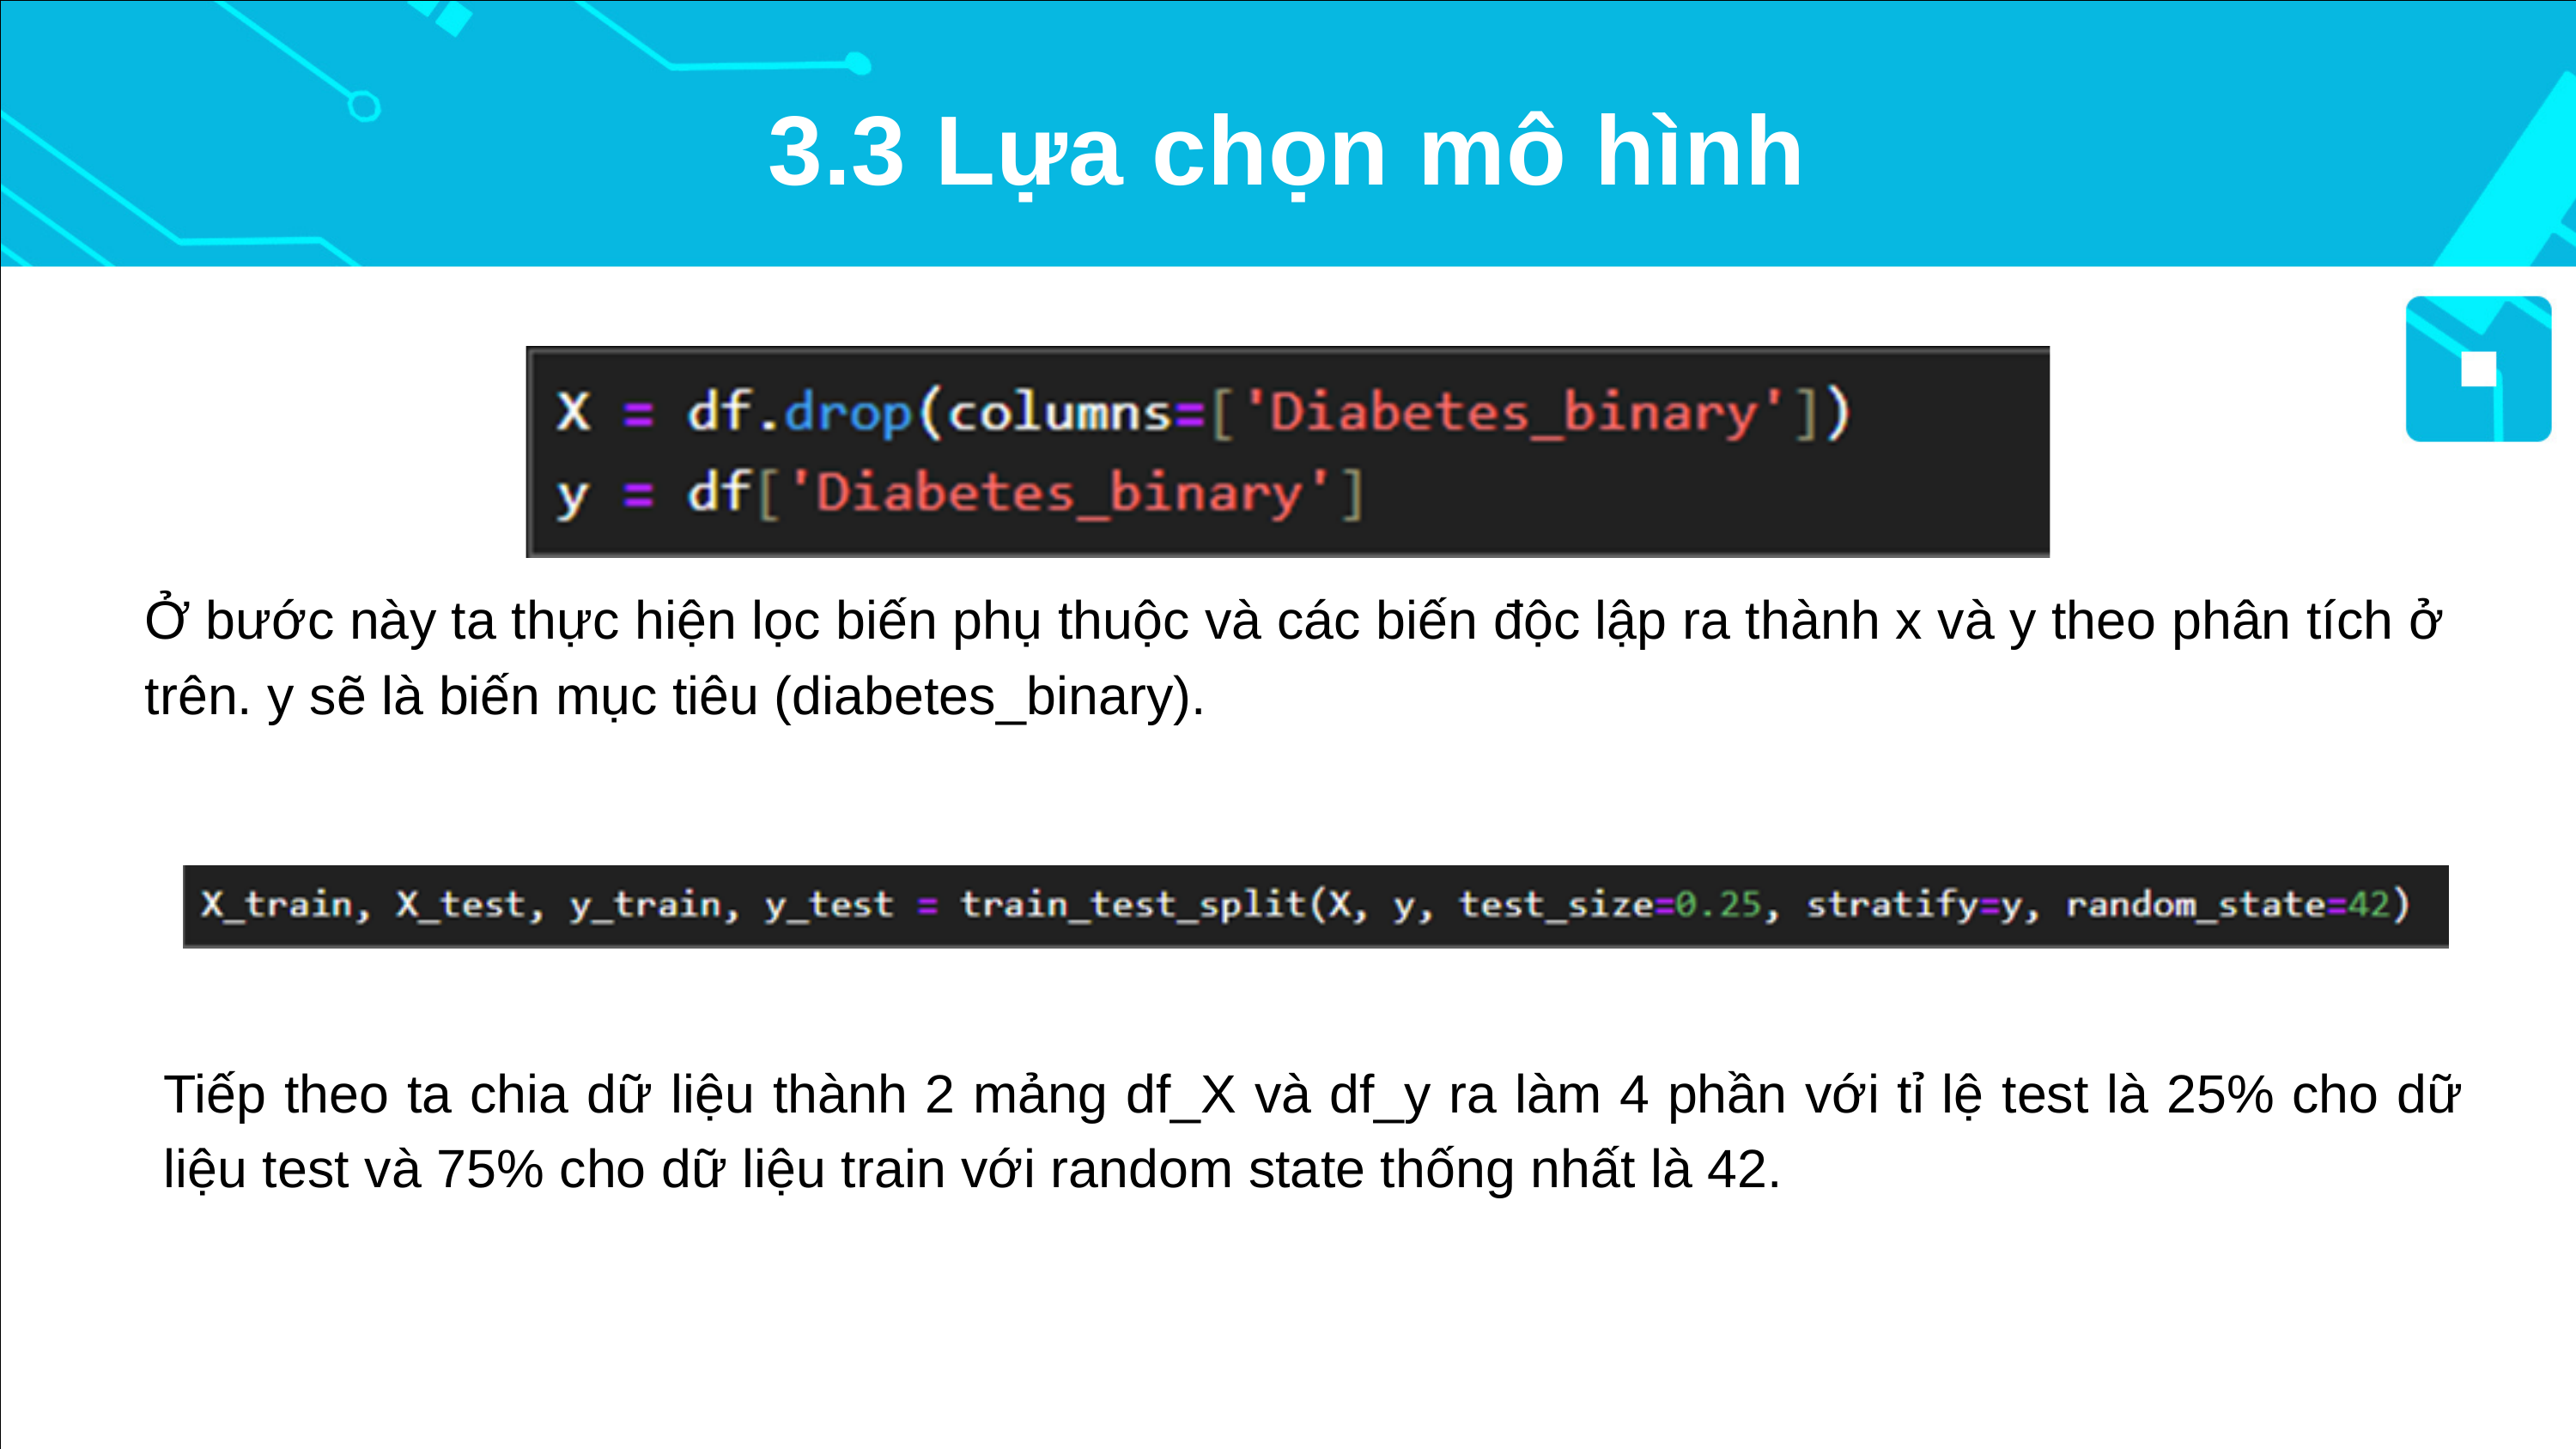

3.3 Lựa chọn mô hình

Ở bước này ta thực hiện lọc biến phụ thuộc và các biến độc lập ra thành x và y theo phân tích ở trên. y sẽ là biến mục tiêu (diabetes_binary).

Tiếp theo ta chia dữ liệu thành 2 mảng df_X và df_y ra làm 4 phần với tỉ lệ test là 25% cho dữ liệu test và 75% cho dữ liệu train với random state thống nhất là 42.